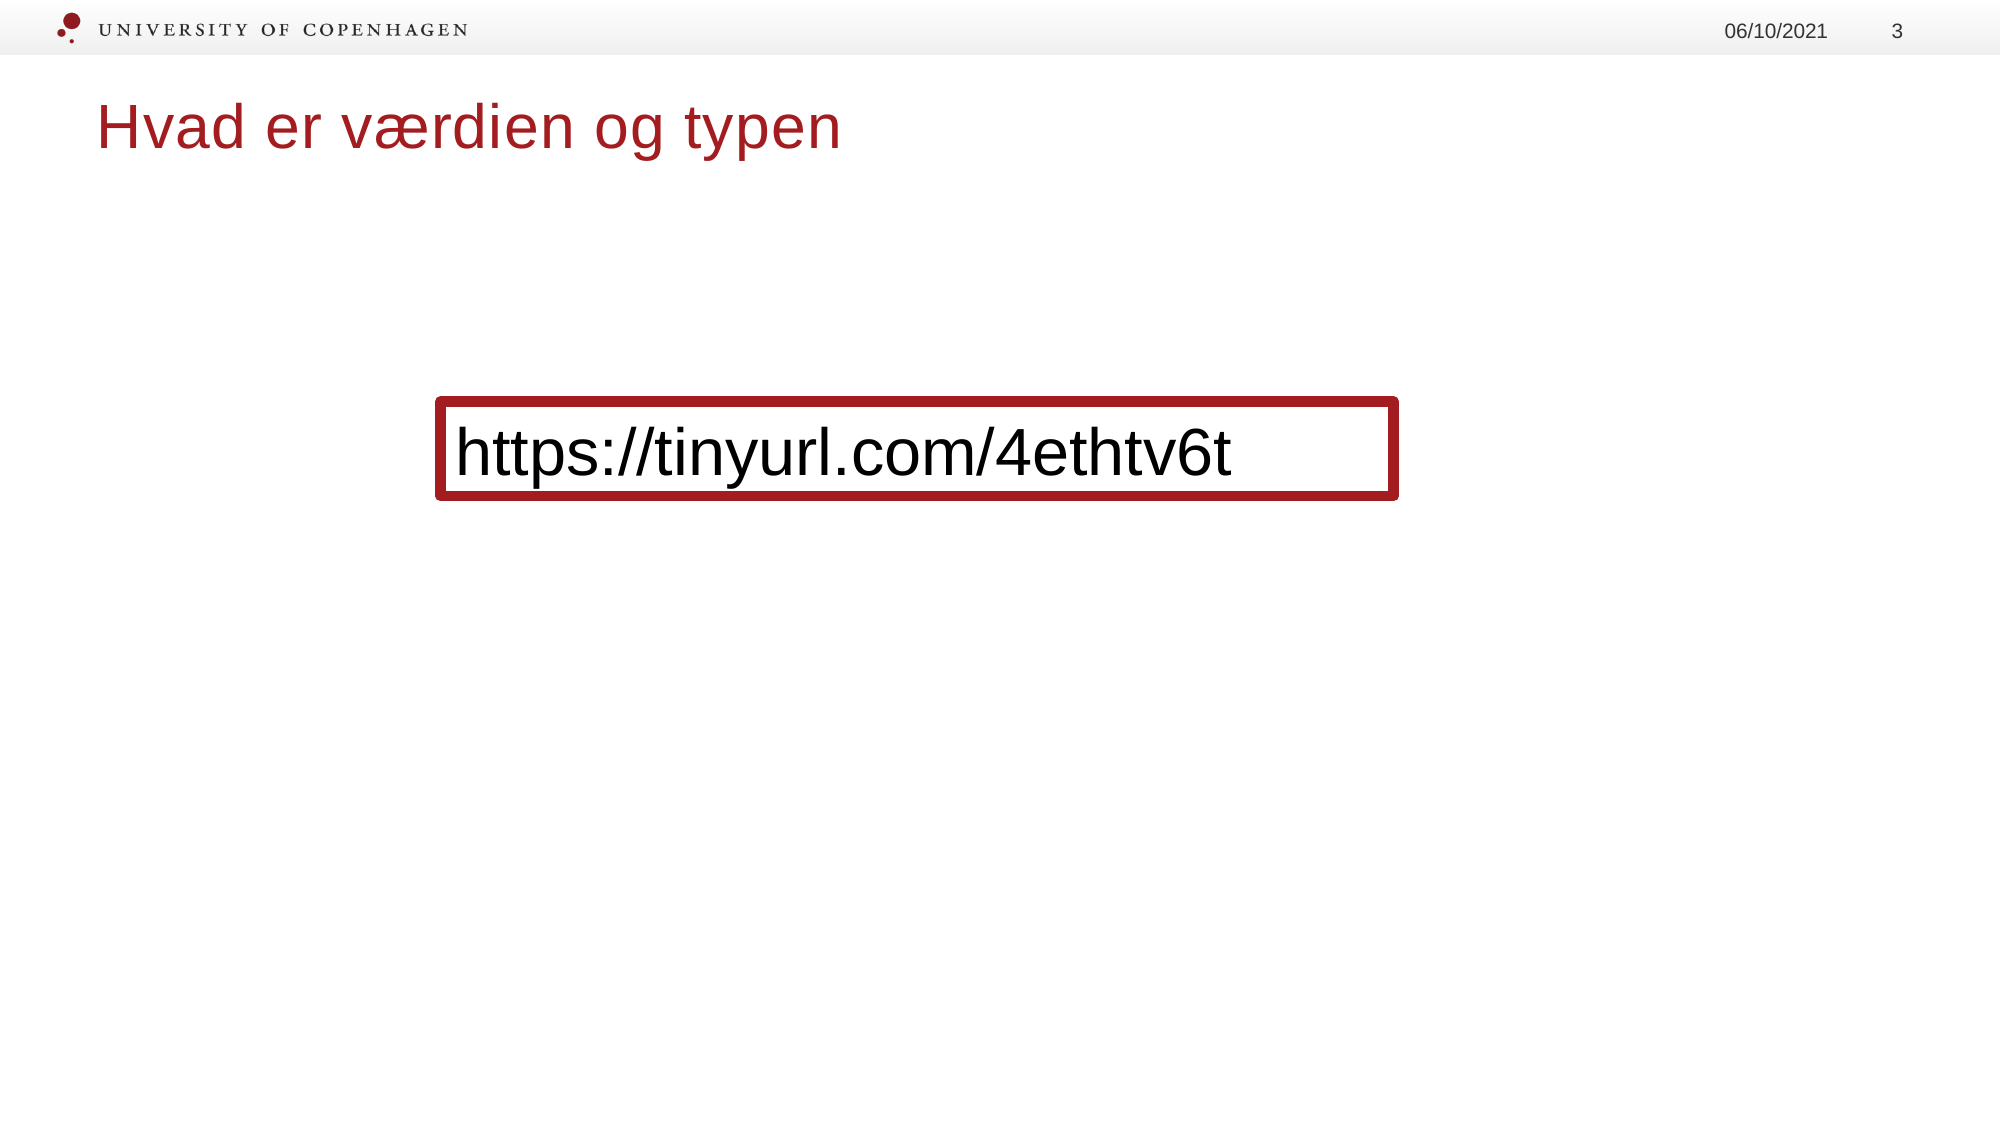

06/10/2021
3
# Hvad er værdien og typen
https://tinyurl.com/4ethtv6t